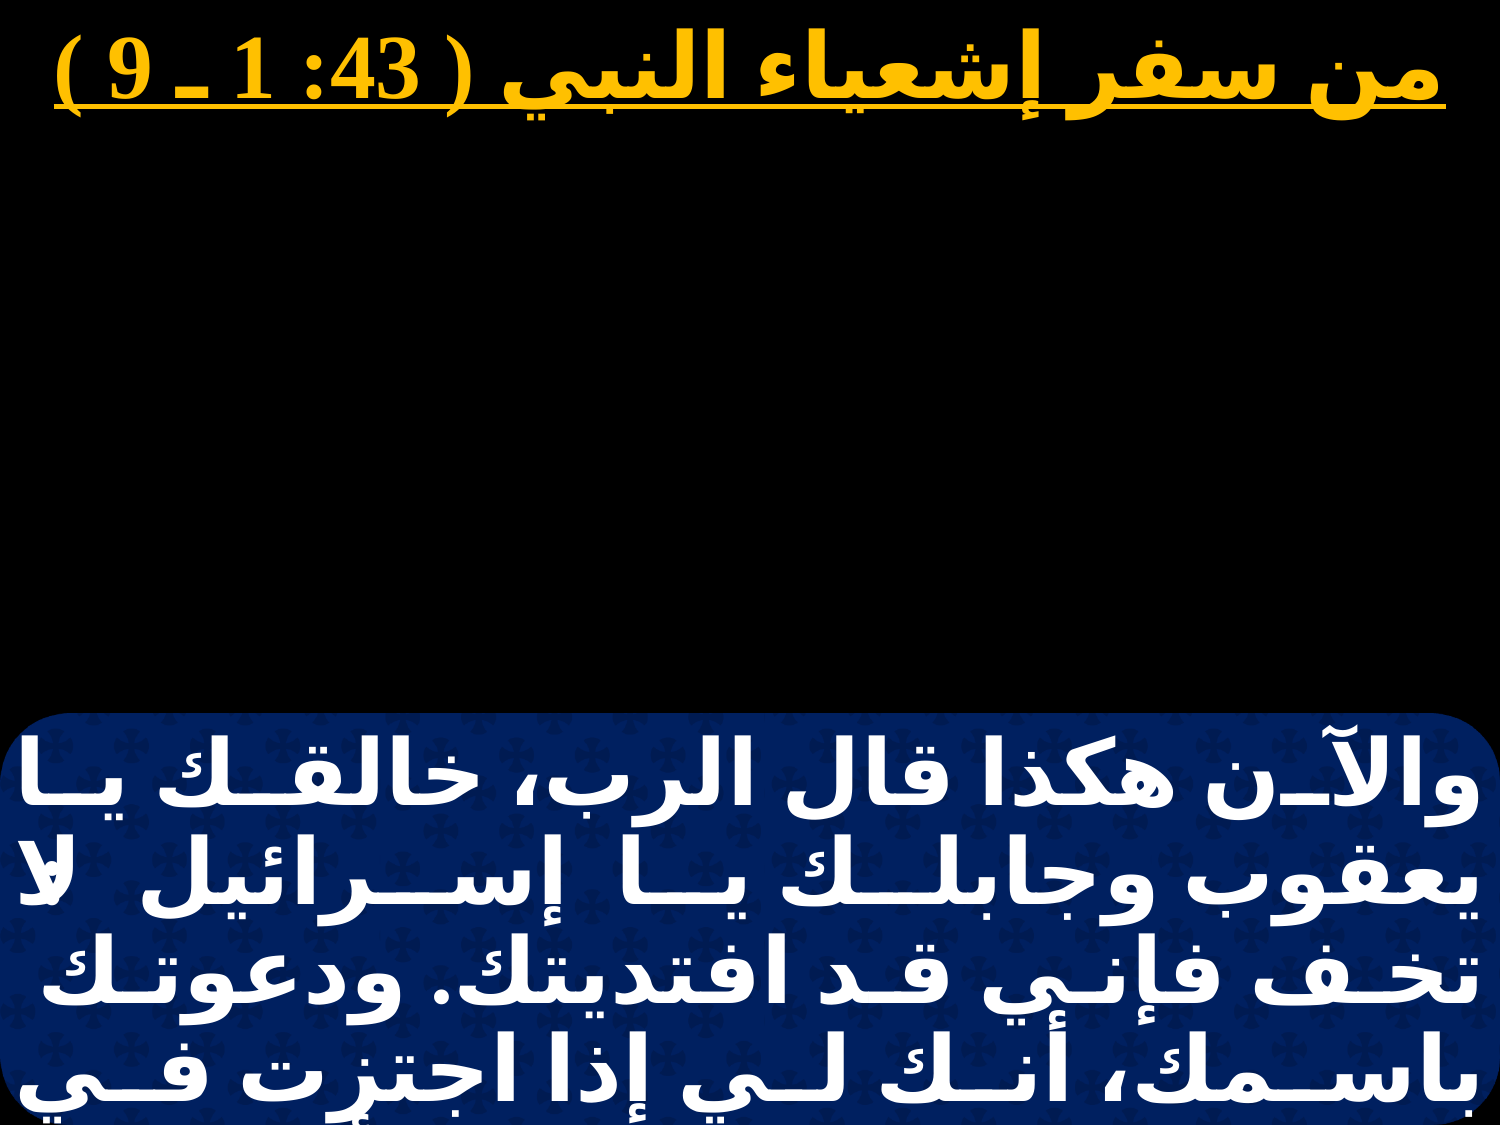

من سفر إشعياء النبي ( 43: 1 ـ 9 )
والآن هكذا قال الرب، خالقك يا يعقوب وجابلك يا  إسرائيل: لا تخف فإني قد افتديتك. ودعوتك  باسمك، أنك لي إذا اجتزت في المياه فإني معك،  وفي الأنهار فلا تغمرك، وإذا سلكت في النار فلا